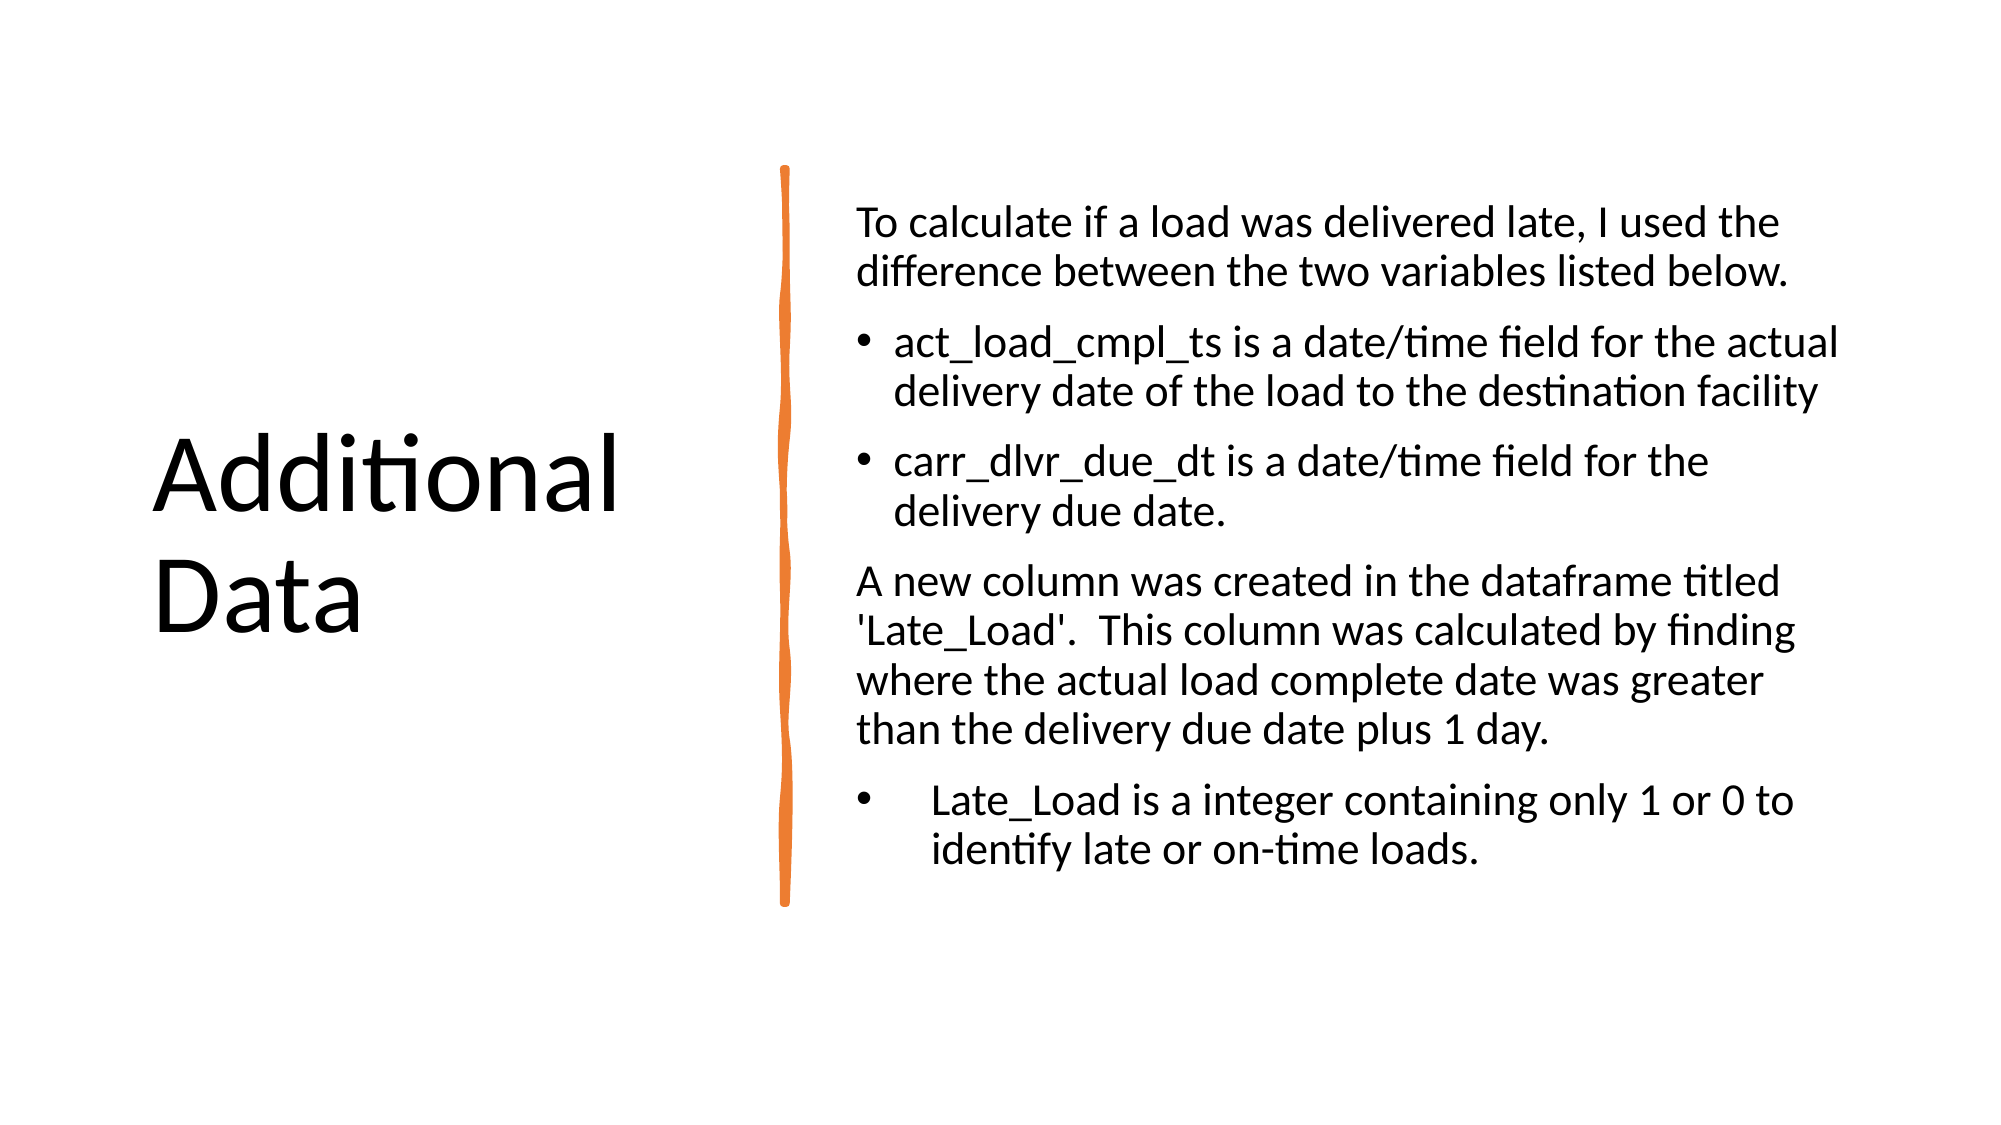

# Additional Data
To calculate if a load was delivered late, I used the difference between the two variables listed below.
act_load_cmpl_ts is a date/time field for the actual delivery date of the load to the destination facility
carr_dlvr_due_dt is a date/time field for the delivery due date.
A new column was created in the dataframe titled 'Late_Load'.  This column was calculated by finding where the actual load complete date was greater than the delivery due date plus 1 day.
Late_Load is a integer containing only 1 or 0 to identify late or on-time loads.